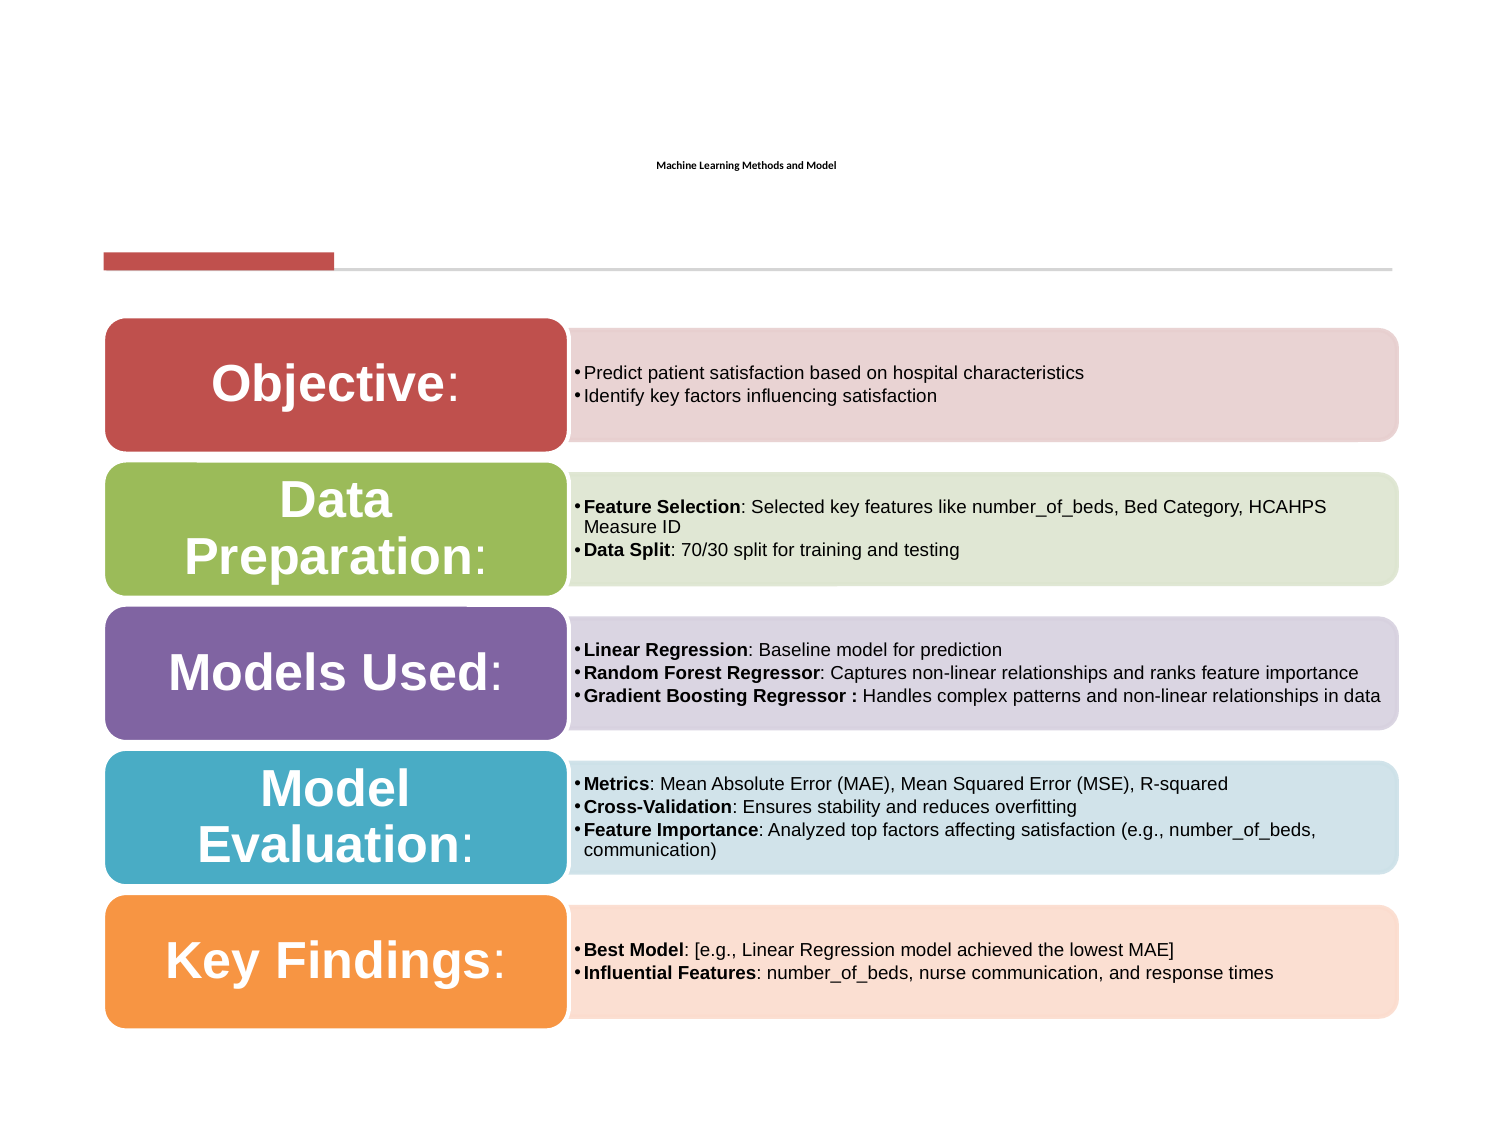

# Machine Learning Methods and Model

Objective:
Predict patient satisfaction based on hospital characteristics
Identify key factors influencing satisfaction

Data Preparation:
Feature Selection: Selected key features like number_of_beds, Bed Category, HCAHPS Measure ID
Data Split: 70/30 split for training and testing

Models Used:
Linear Regression: Baseline model for prediction
Random Forest Regressor: Captures non-linear relationships and ranks feature importance
Gradient Boosting Regressor : Handles complex patterns and non-linear relationships in data

Model Evaluation:
Metrics: Mean Absolute Error (MAE), Mean Squared Error (MSE), R-squared
Cross-Validation: Ensures stability and reduces overfitting
Feature Importance: Analyzed top factors affecting satisfaction (e.g., number_of_beds, communication)

Key Findings:
Best Model: [e.g., Linear Regression model achieved the lowest MAE]
Influential Features: number_of_beds, nurse communication, and response times